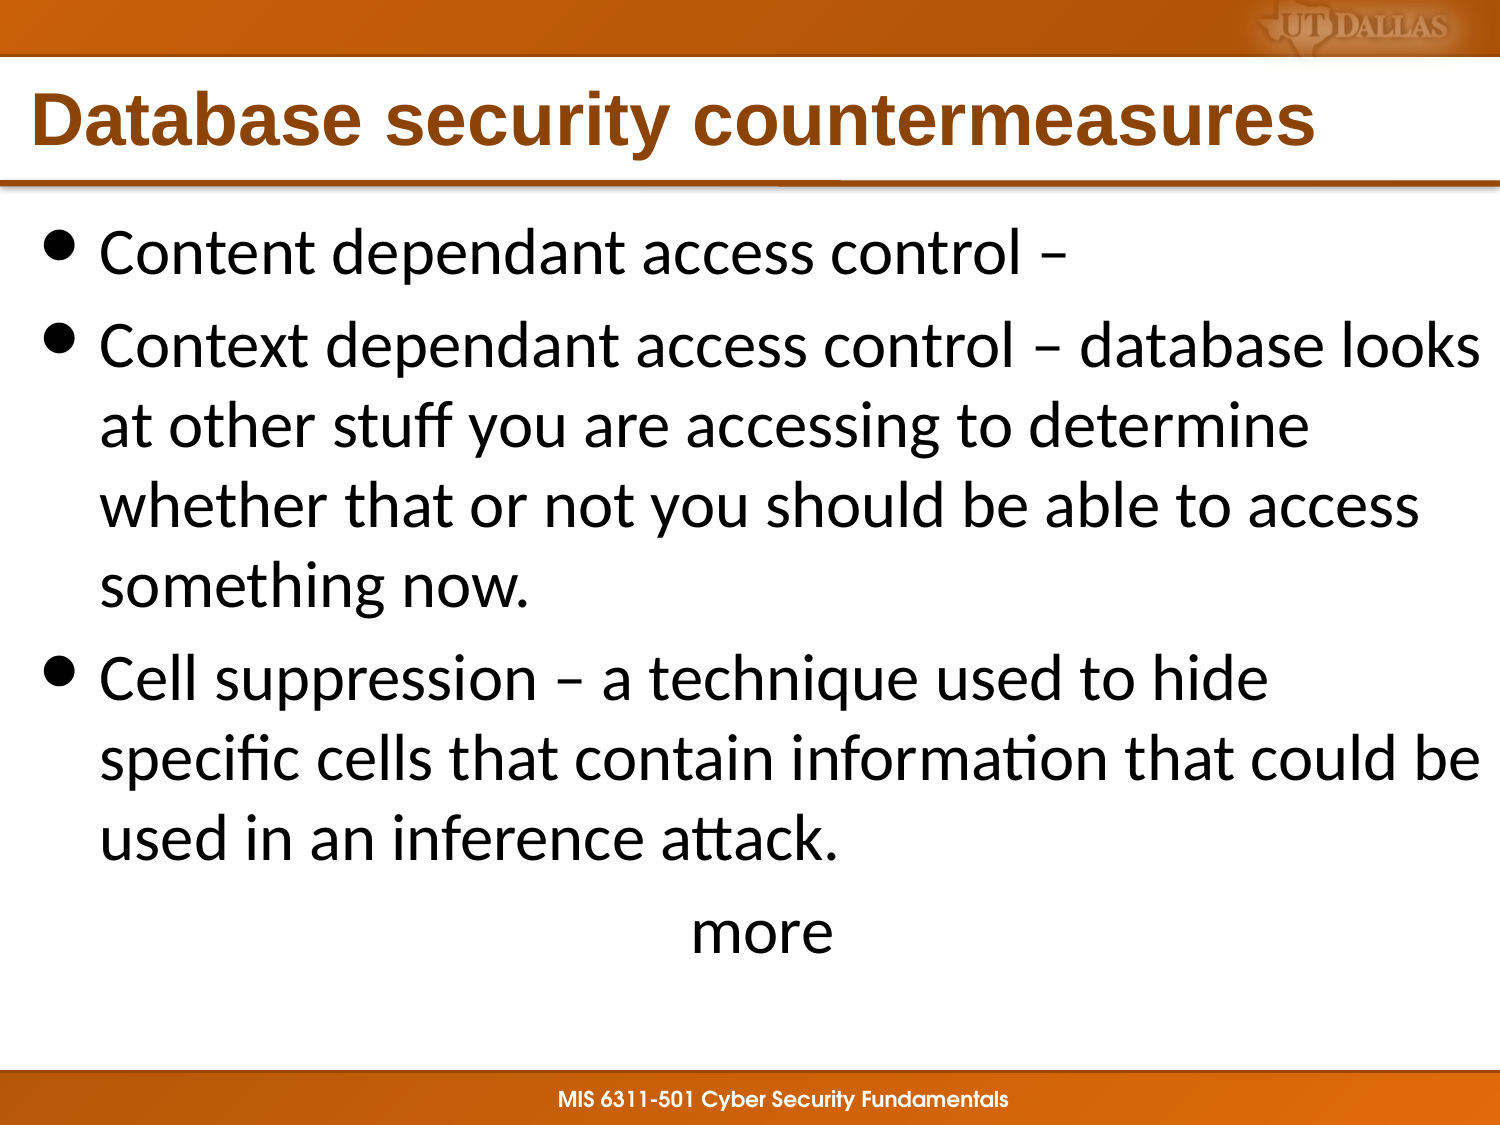

# Database security countermeasures
Content dependant access control –
Context dependant access control – database looks at other stuff you are accessing to determine whether that or not you should be able to access something now.
Cell suppression – a technique used to hide specific cells that contain information that could be used in an inference attack.
more